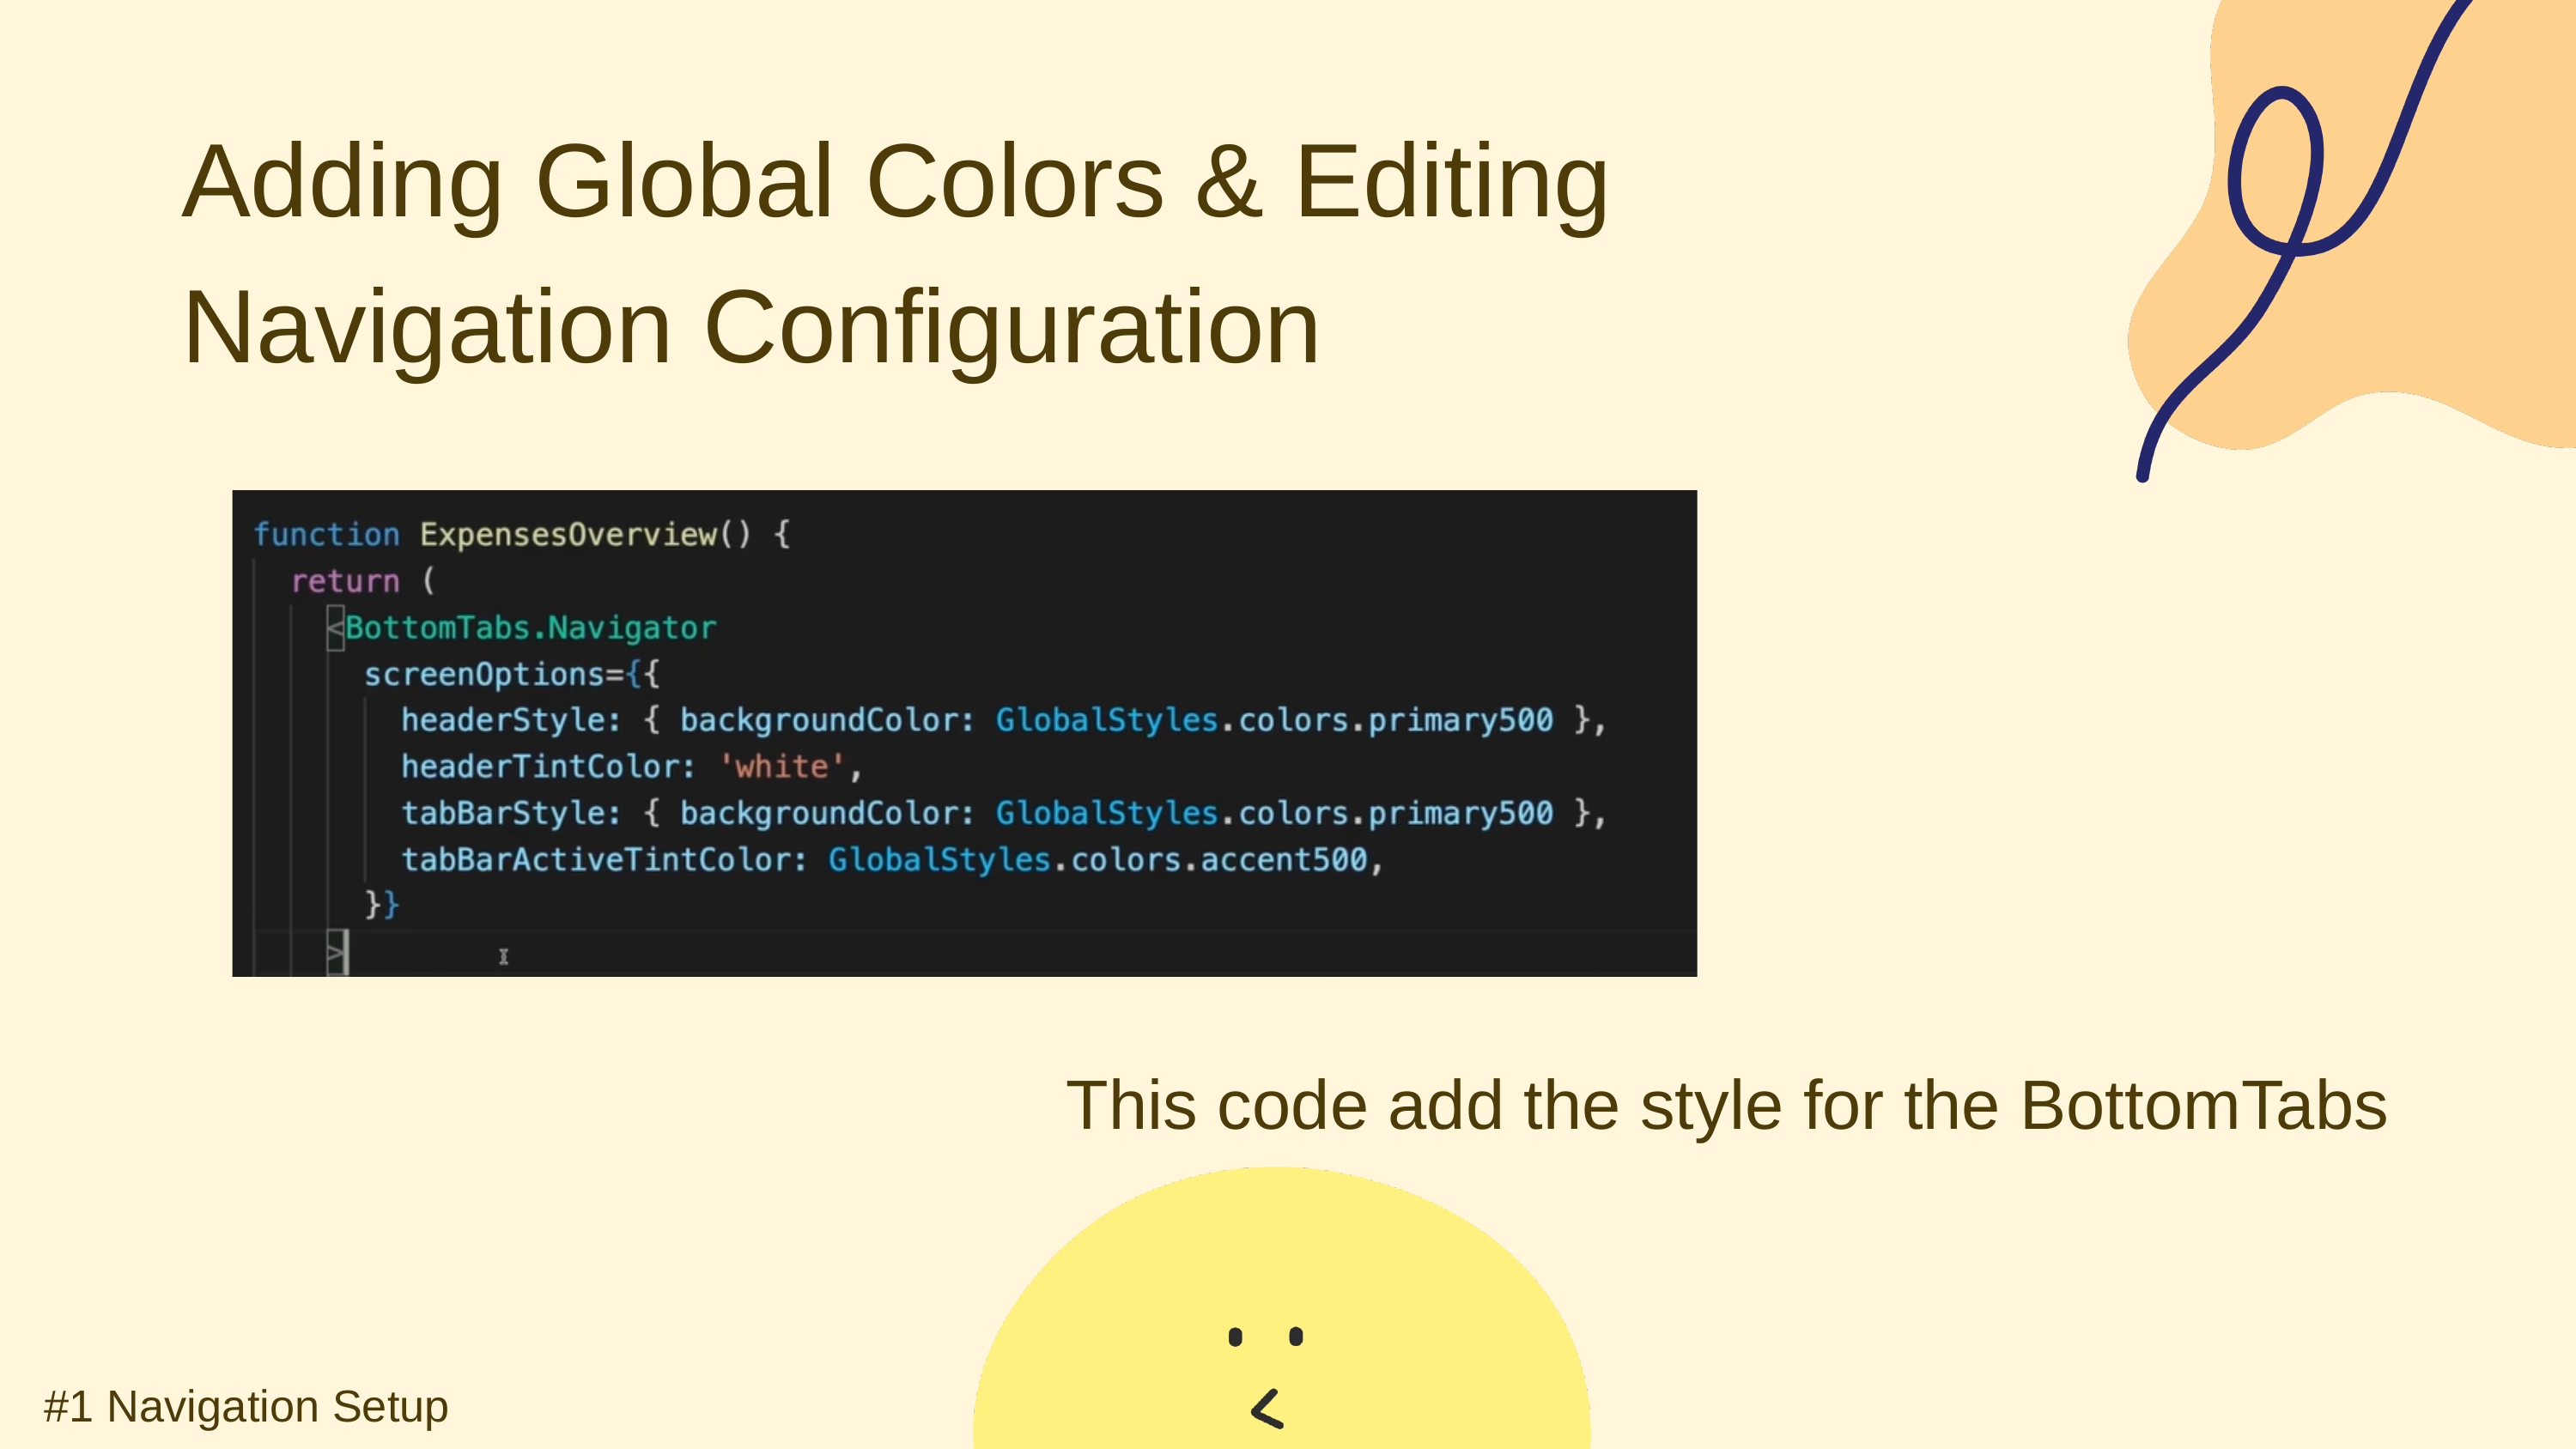

Adding Global Colors & Editing Navigation Configuration

This code add the style for the BottomTabs

#1 Navigation Setup